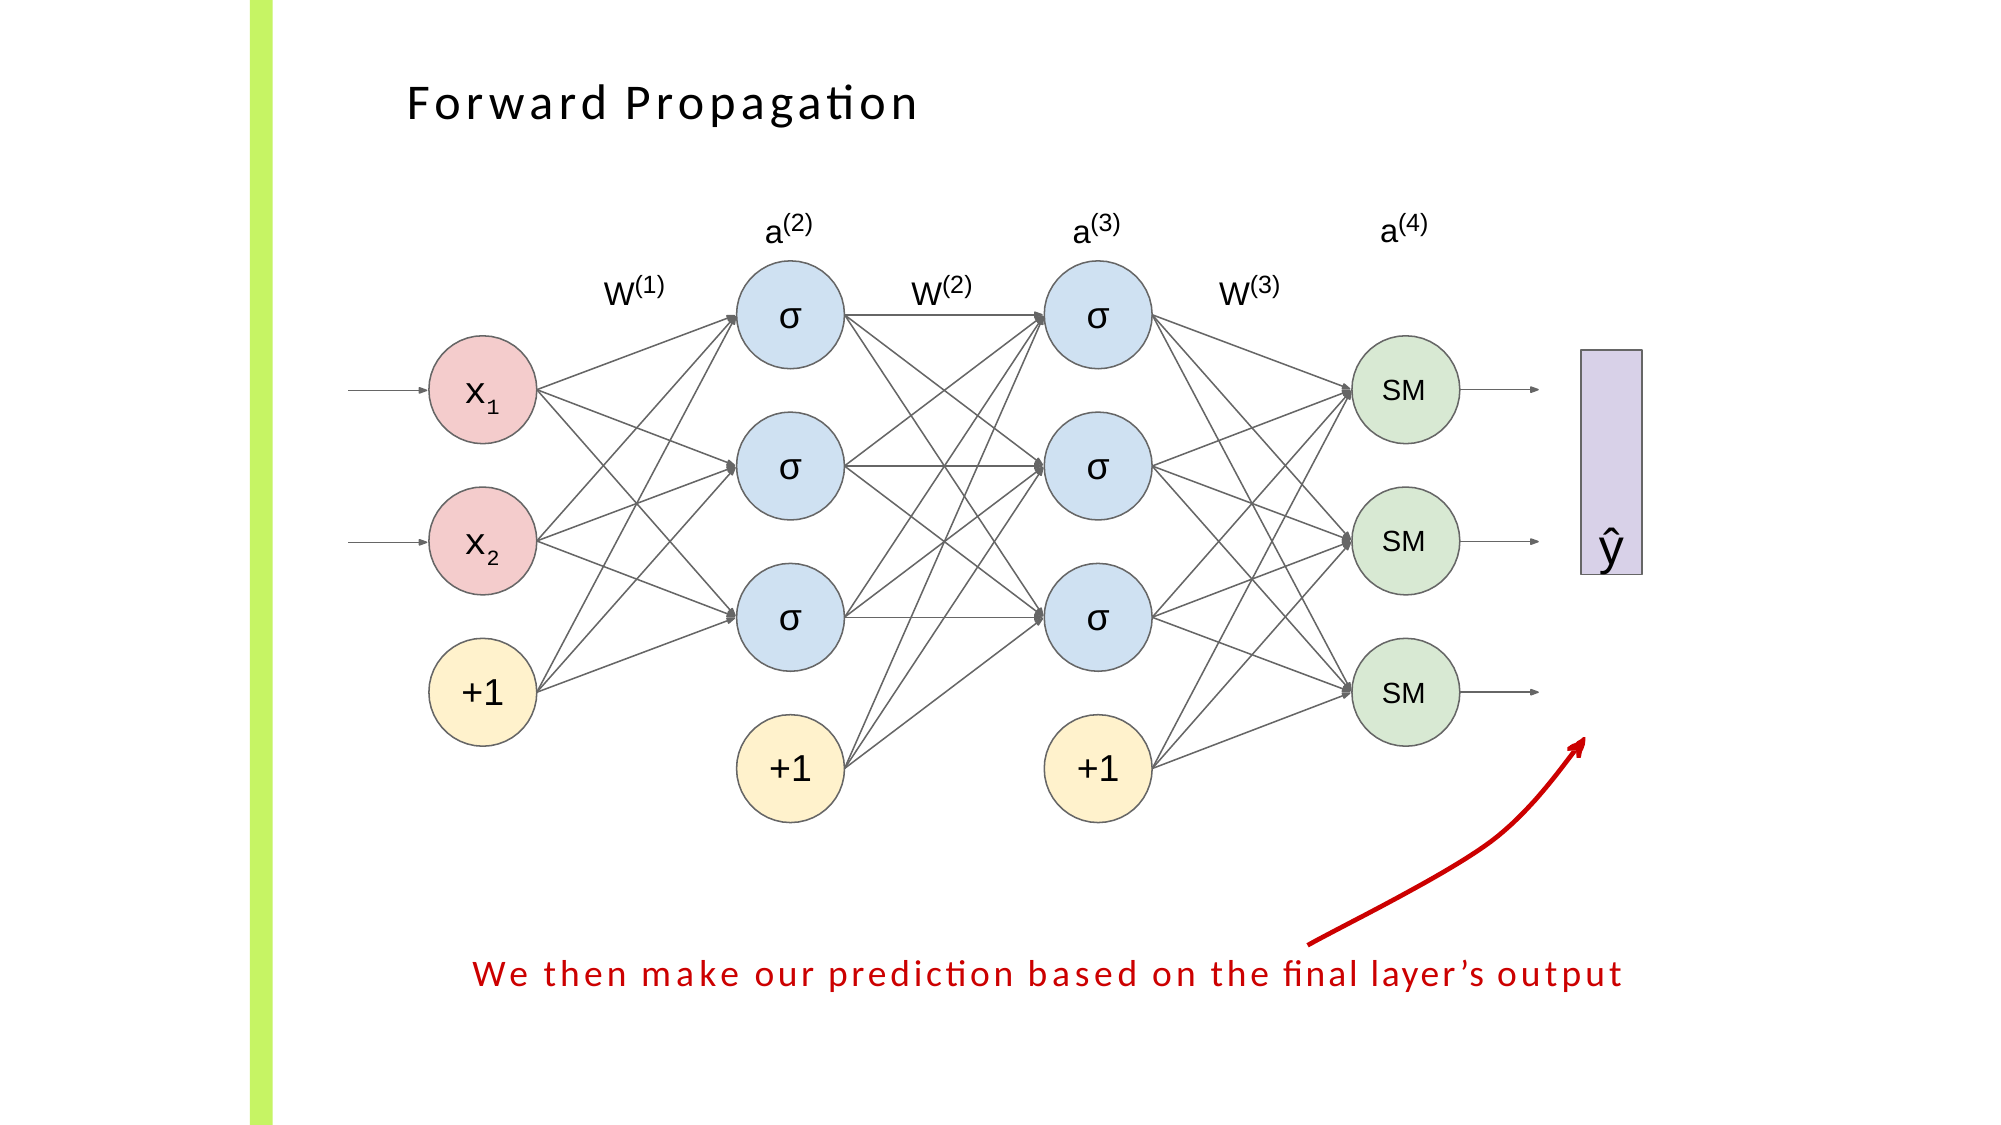

# Forward Propagation
a(4)
a(2)
a(3)
W(1)
W(2)
W(3)

σ
σ

ŷ
x1
SM

σ
σ

x2
SM

σ
σ

+1
SM

+1
+1

We then make our prediction based on the final layer’s output